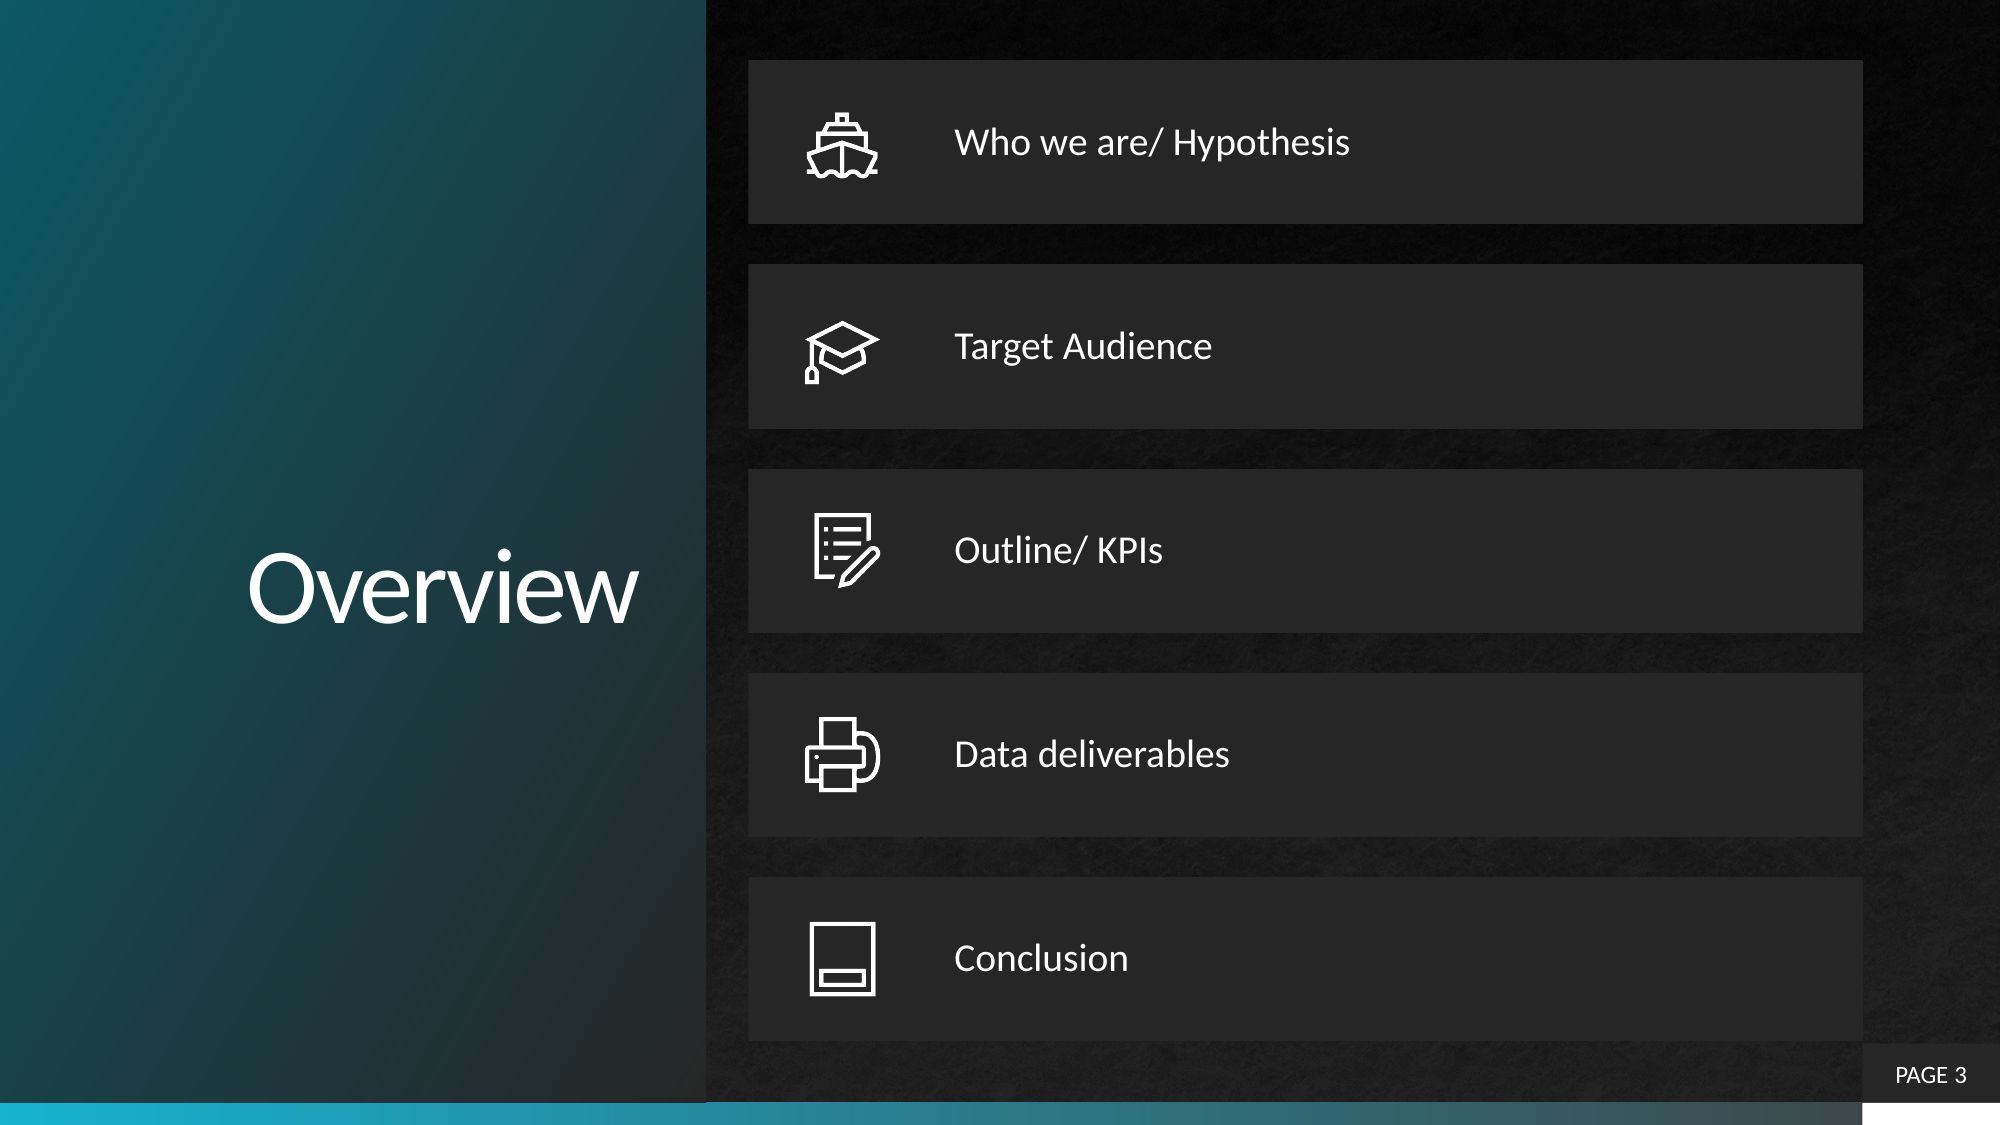

# Overview
Who we are/ Hypothesis
Target Audience
Outline/ KPIs
Data deliverables
Conclusion
PAGE 3